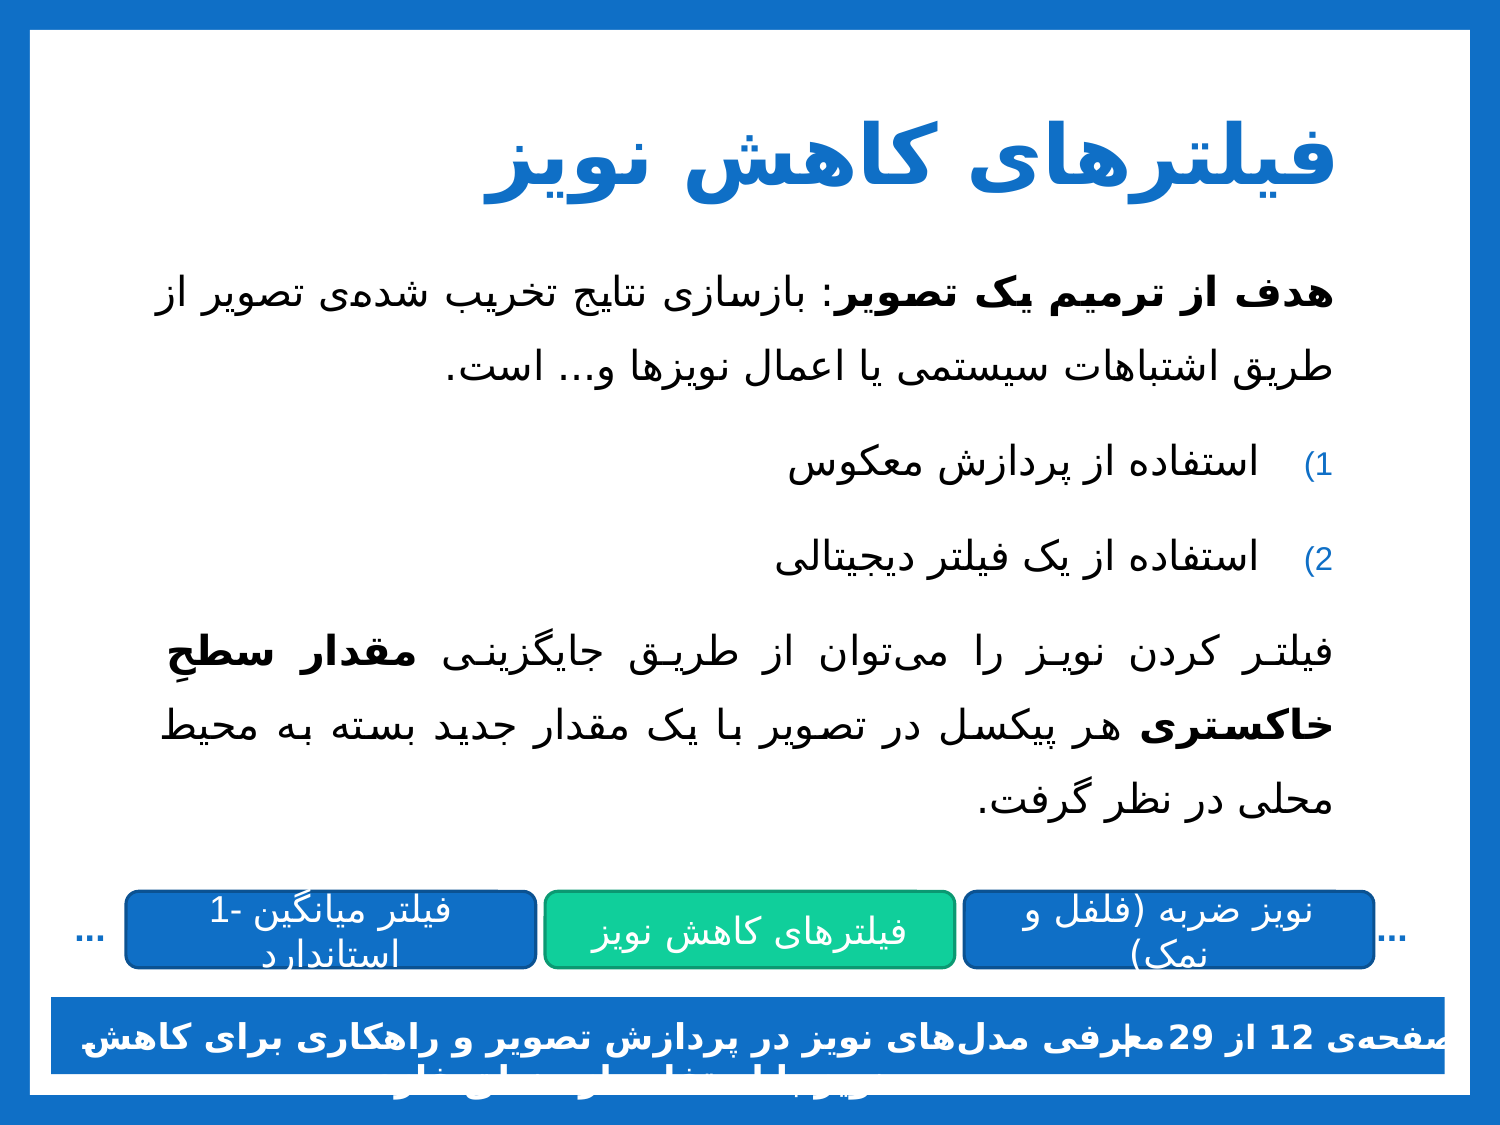

# فیلترهای کاهش نویز
هدف از ترمیم یک تصویر: بازسازی نتایج تخریب شده‌ی تصویر از طریق اشتباهات سیستمی یا اعمال نویزها و... است.
استفاده از پردازش معکوس
استفاده از یک فیلتر دیجیتالی
فیلتر کردن نویز را می‌توان از طریق جایگزینی مقدار سطحِ خاکستری هر پیکسل در تصویر با یک مقدار جدید بسته به محیط محلی در نظر گرفت.
1- فیلتر میانگین استاندارد
نویز ضربه (فلفل و نمک)
فیلترهای کاهش نویز
...
...

معرفی مدل‌های نويز در پردازش تصوير و راهکاری برای کاهش نويز با استفاده از منطق فازی
صفحه‌ی 12 از 29   |